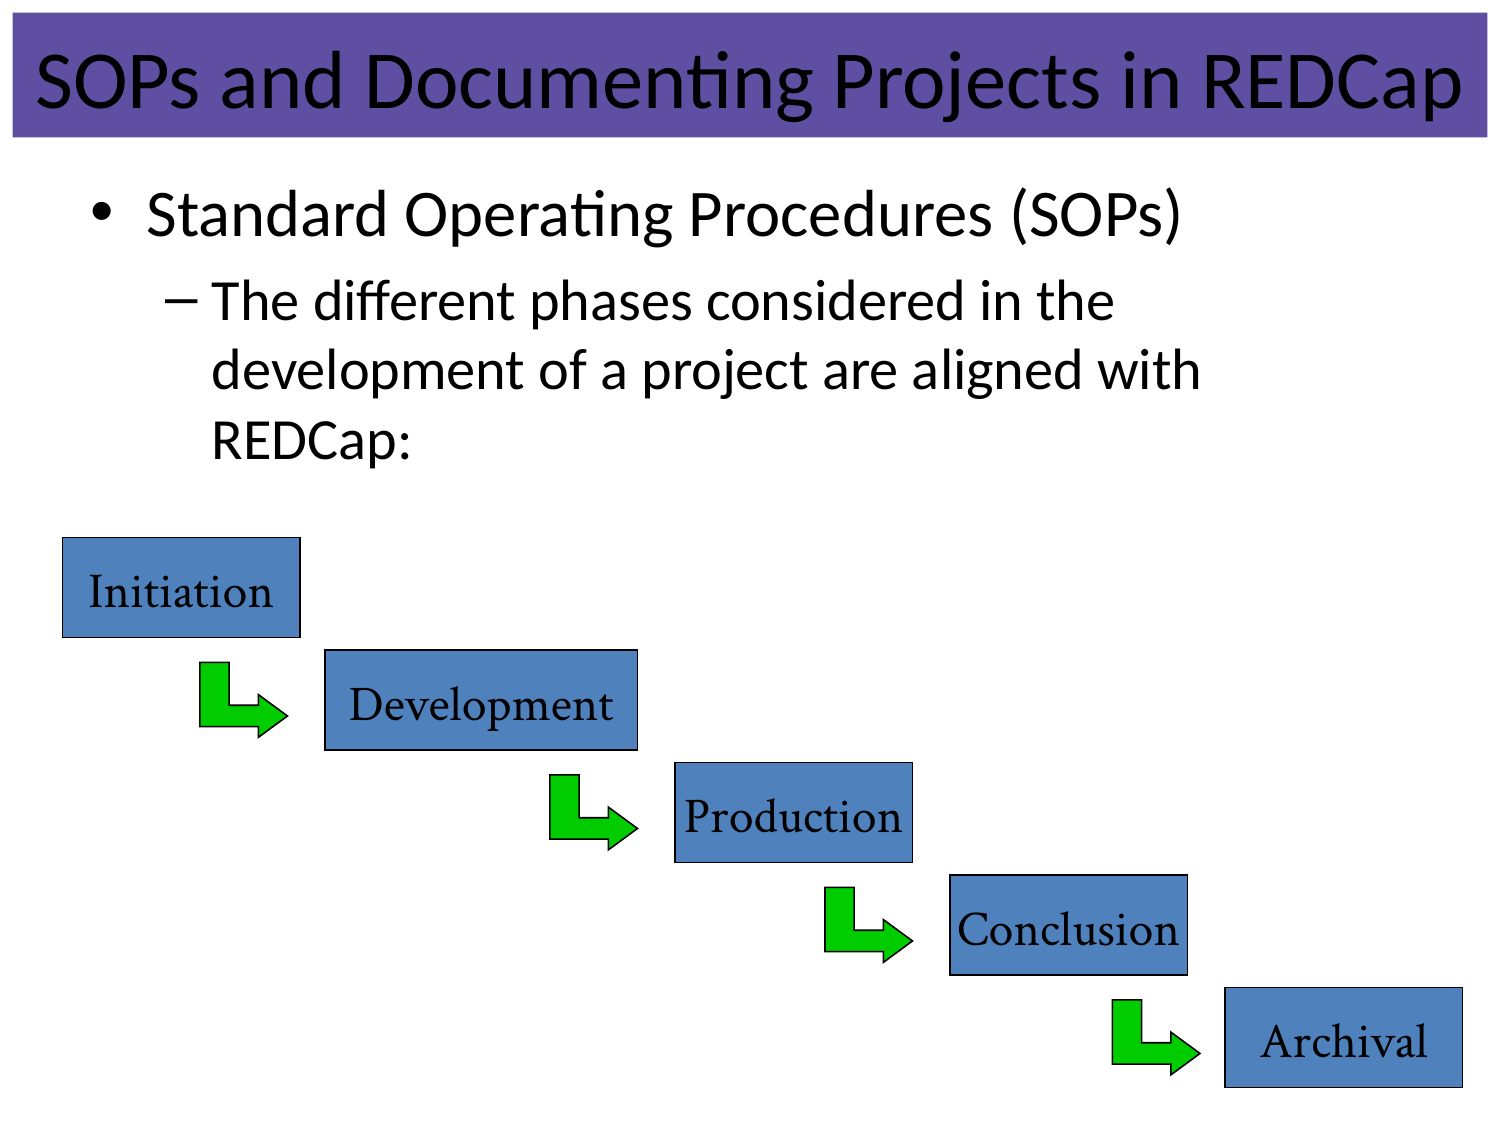

# SOPs and Documenting Projects in REDCap
Standard Operating Procedures (SOPs)
The different phases considered in the development of a project are aligned with REDCap:

Initiation
Development

Production

Conclusion

Archival